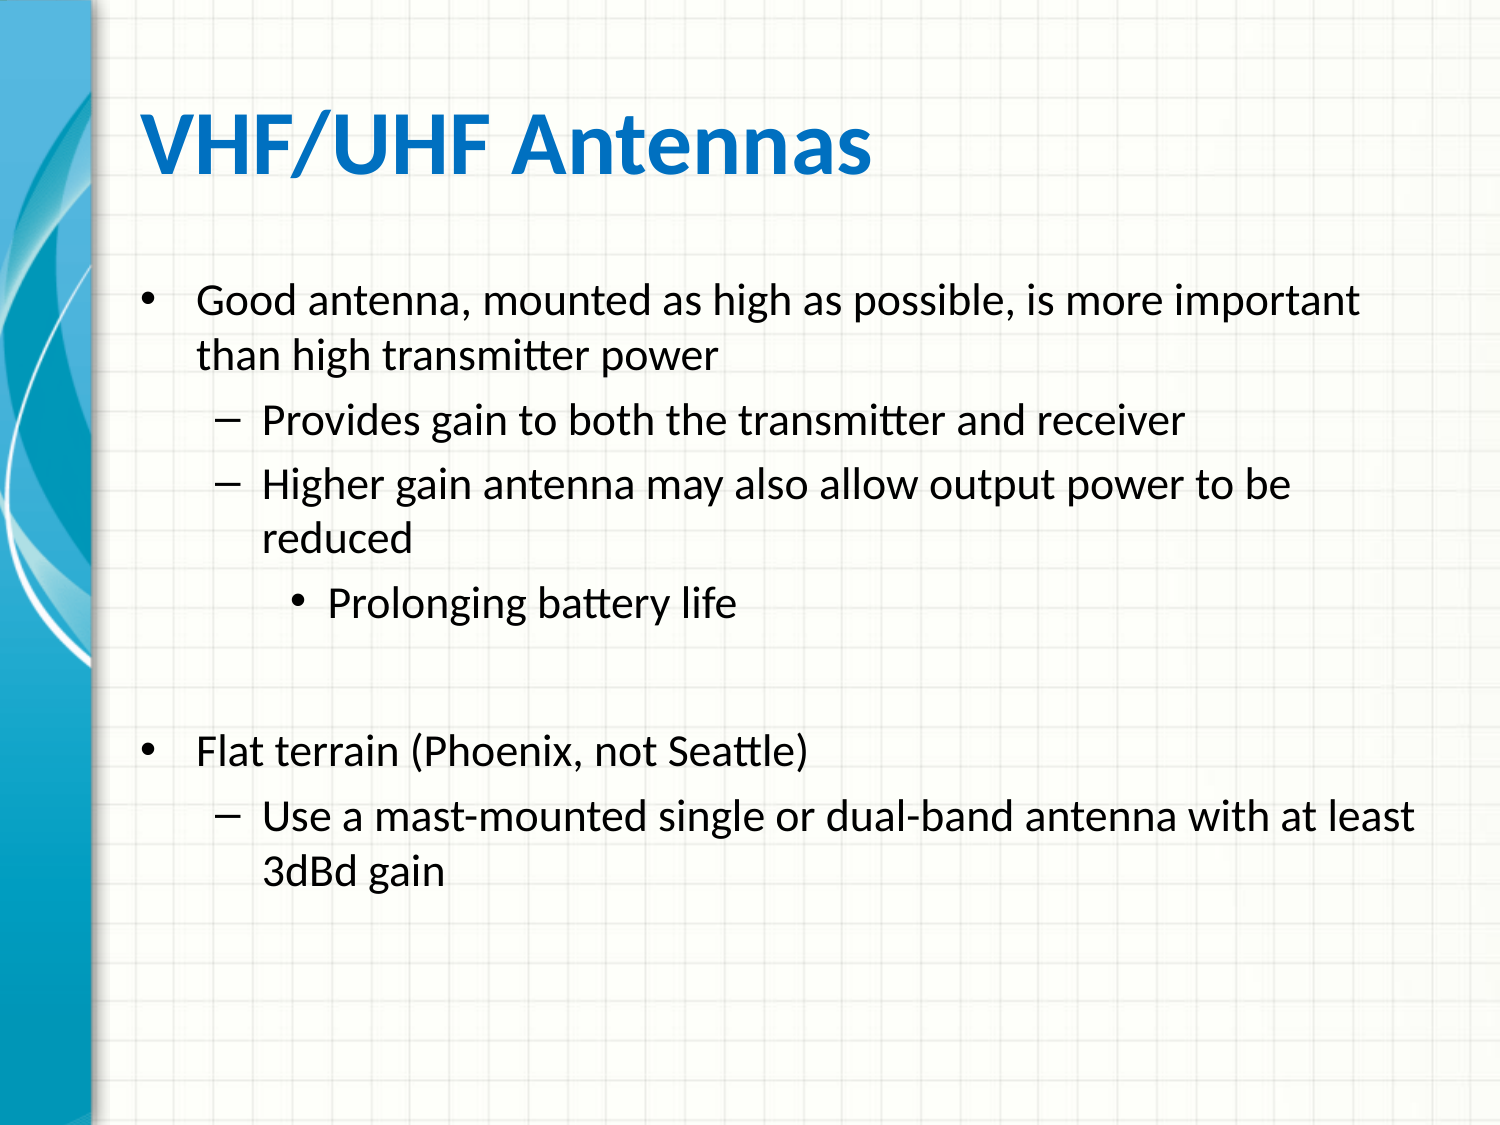

# VHF/UHF Antennas
Good antenna, mounted as high as possible, is more important than high transmitter power
Provides gain to both the transmitter and receiver
Higher gain antenna may also allow output power to be reduced
Prolonging battery life

Flat terrain (Phoenix, not Seattle)
Use a mast-mounted single or dual-band antenna with at least 3dBd gain